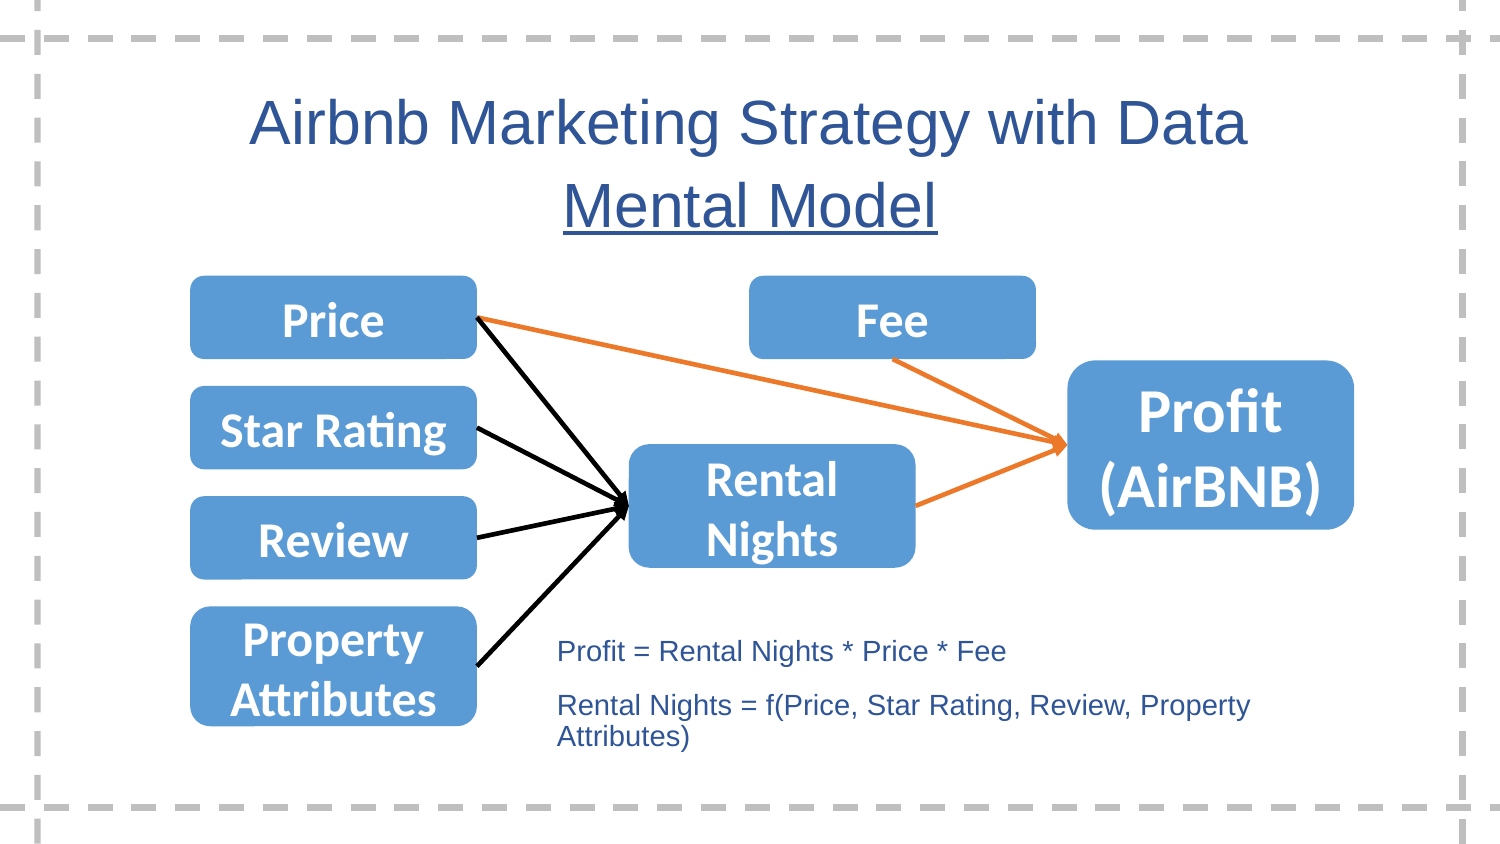

Airbnb Marketing Strategy with Data
Mental Model
Price
Fee
Profit (AirBNB)
Star Rating
Rental Nights
Review
Property Attributes
Profit = Rental Nights * Price * Fee
Rental Nights = f(Price, Star Rating, Review, Property Attributes)